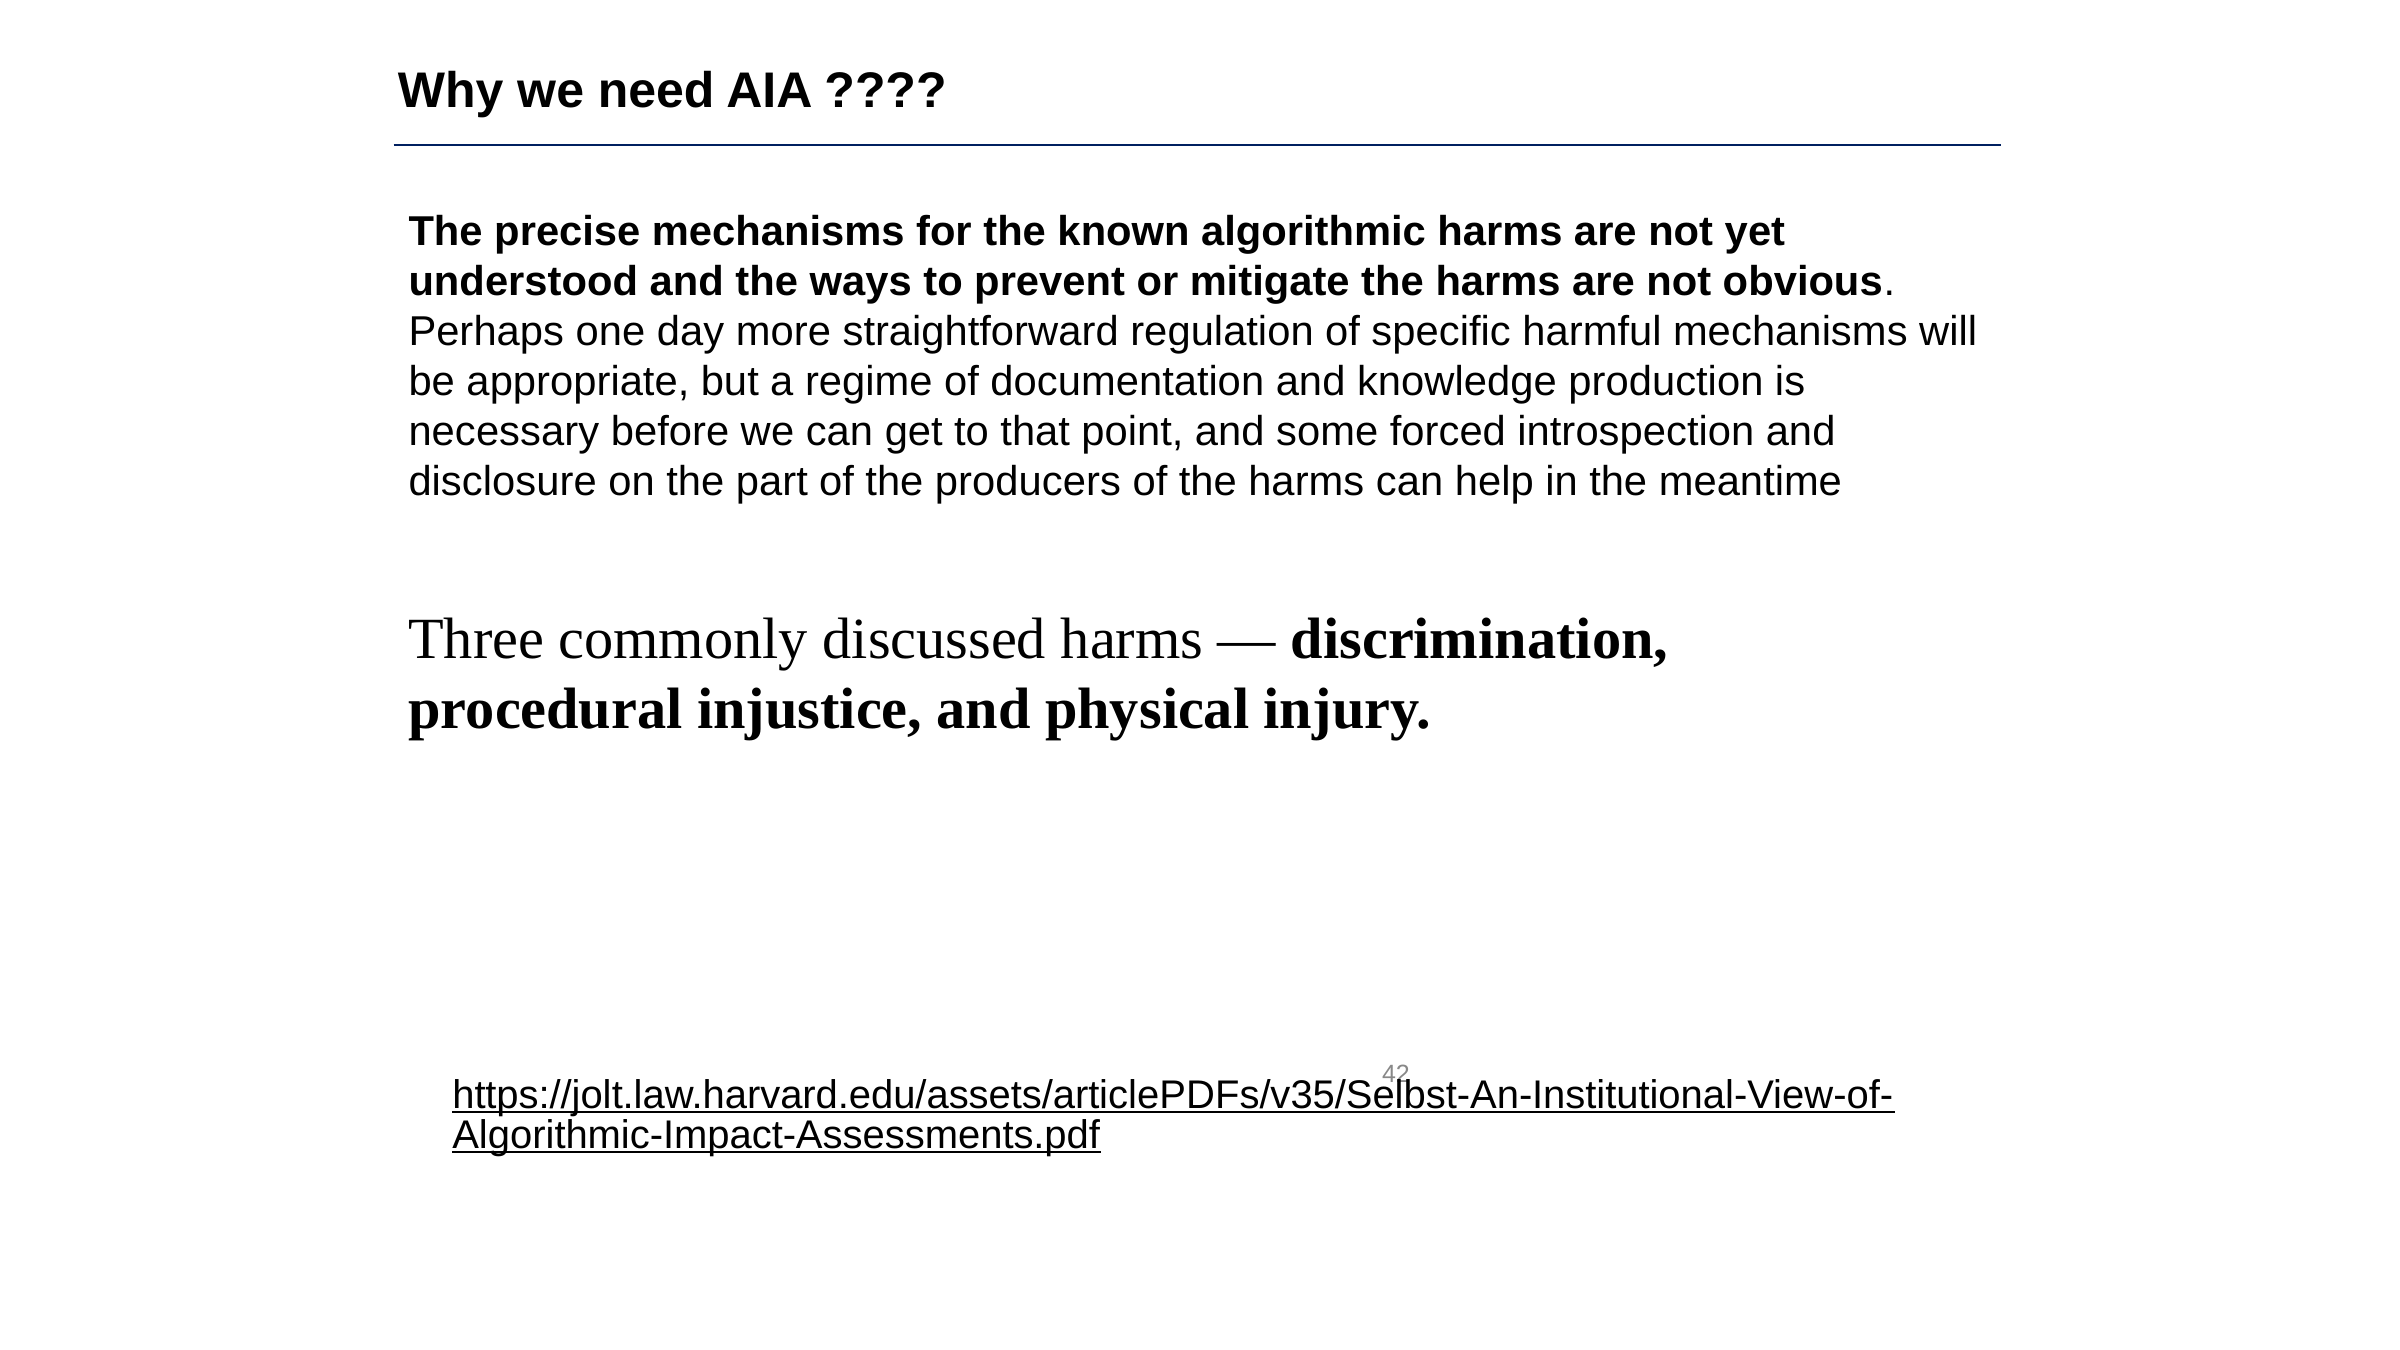

Why we need AIA ????
The precise mechanisms for the known algorithmic harms are not yet understood and the ways to prevent or mitigate the harms are not obvious.
Perhaps one day more straightforward regulation of specific harmful mechanisms will be appropriate, but a regime of documentation and knowledge production is necessary before we can get to that point, and some forced introspection and disclosure on the part of the producers of the harms can help in the meantime

Three commonly discussed harms — discrimination, procedural injustice, and physical injury.
42
https://jolt.law.harvard.edu/assets/articlePDFs/v35/Selbst-An-Institutional-View-of-Algorithmic-Impact-Assessments.pdf